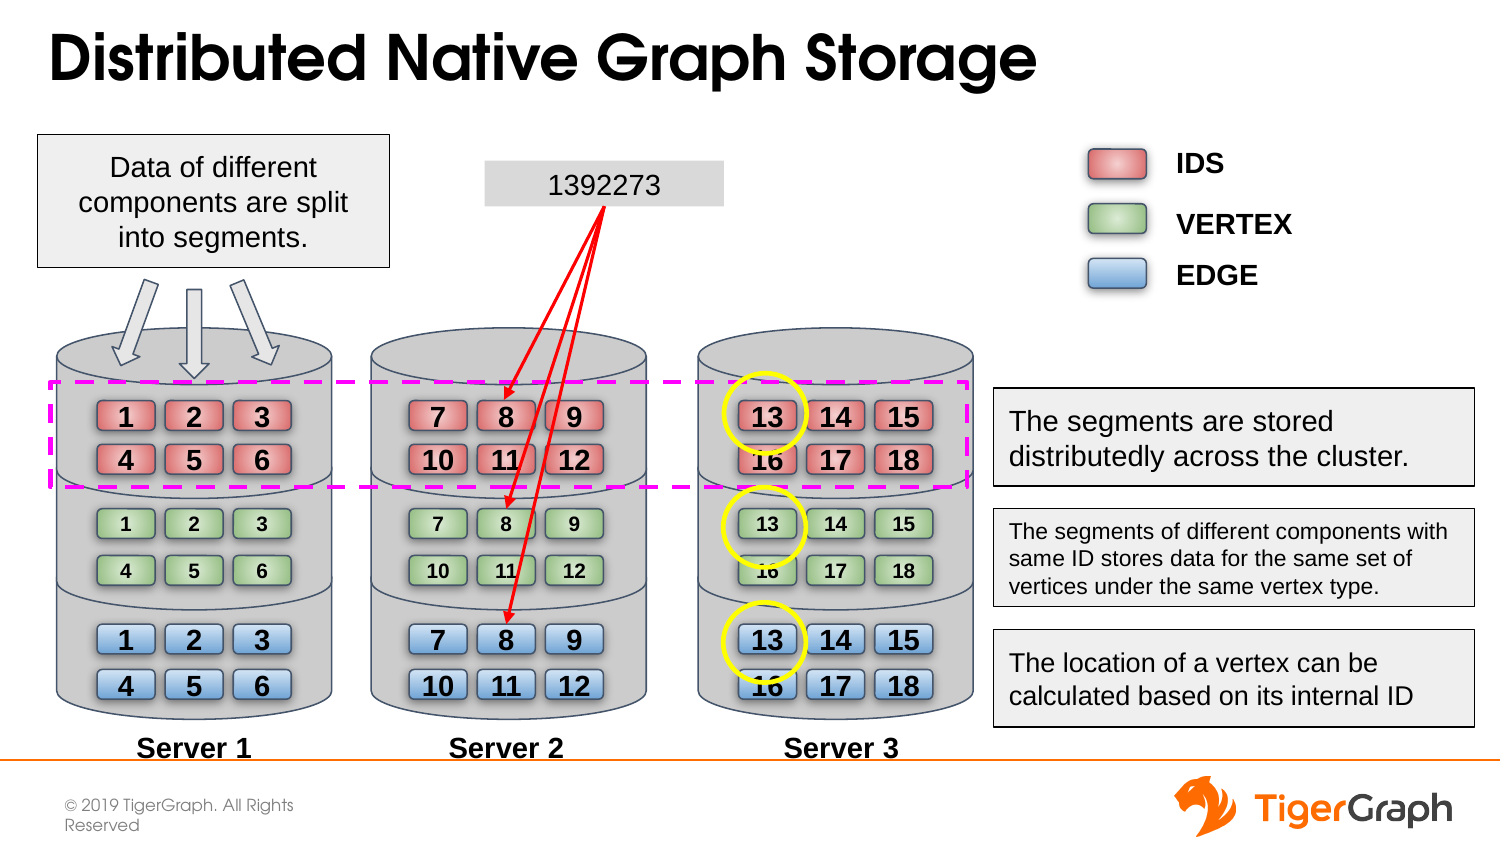

# Distributed Native Graph Storage
Data of different components are split into segments.
IDS

1392273

VERTEX
EDGE

The segments are stored distributedly across the cluster.
1
2
3
7
8
9
13
14
15
4
5
6
10
11
12
16
17
18

1
2
3
7
8
9
13
14
15
The segments of different components with same ID stores data for the same set of vertices under the same vertex type.
4
5
6
10
11
12
16
17
18

1
2
3
7
8
9
13
14
15
The location of a vertex can be calculated based on its internal ID
4
5
6
10
11
12
16
17
18
Server 1
Server 2
Server 3